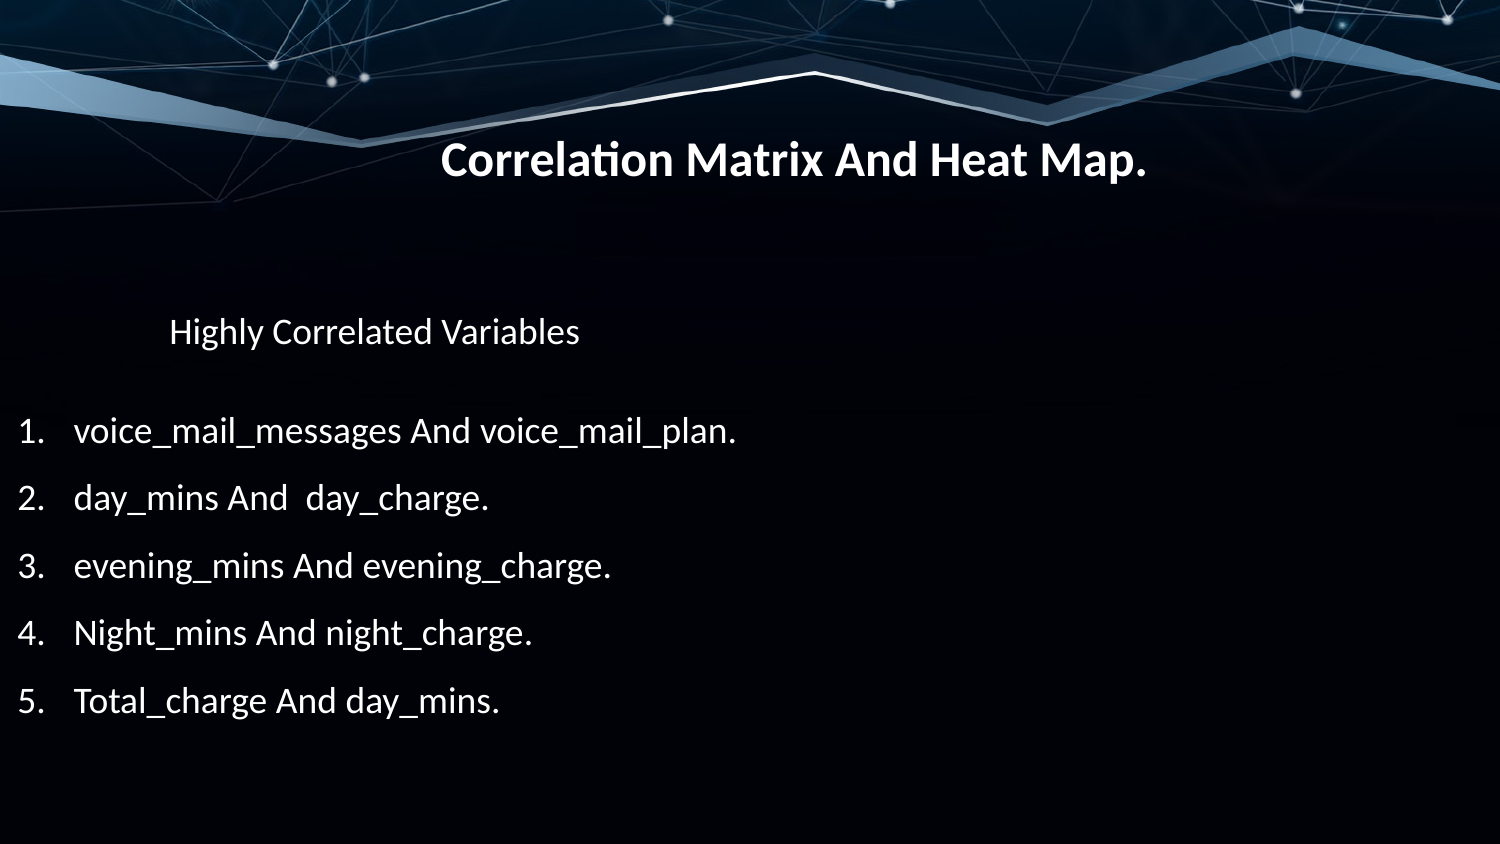

Correlation Matrix And Heat Map.
Highly Correlated Variables
voice_mail_messages And voice_mail_plan.
day_mins And  day_charge.
evening_mins And evening_charge.
Night_mins And night_charge.
Total_charge And day_mins.